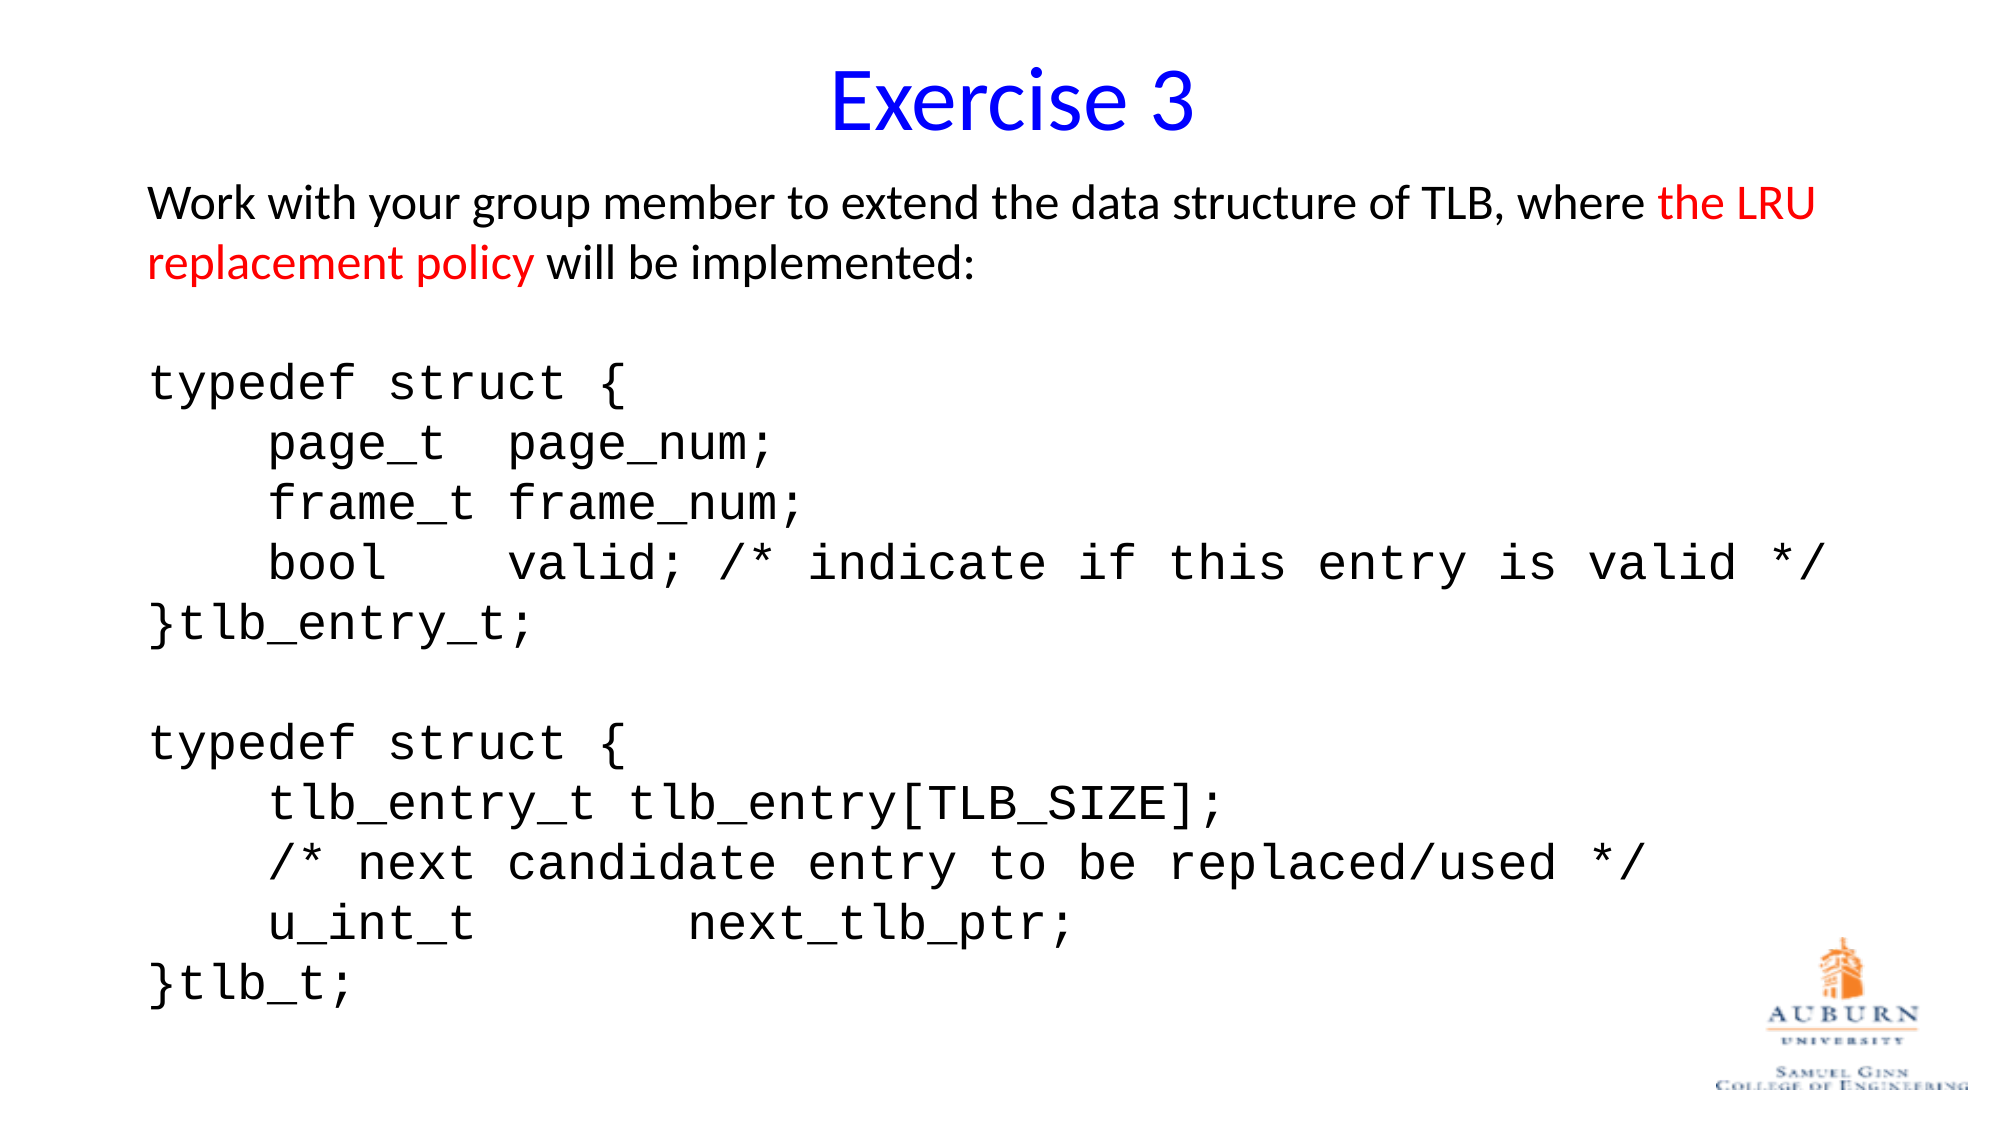

# Exercise 3
Work with your group member to extend the data structure of TLB, where the LRU replacement policy will be implemented:

typedef struct {
    page_t  page_num;
    frame_t frame_num;
    bool    valid; /* indicate if this entry is valid */
}tlb_entry_t;

typedef struct {
    tlb_entry_t tlb_entry[TLB_SIZE];
    /* next candidate entry to be replaced/used */
    u_int_t       next_tlb_ptr;
}tlb_t;